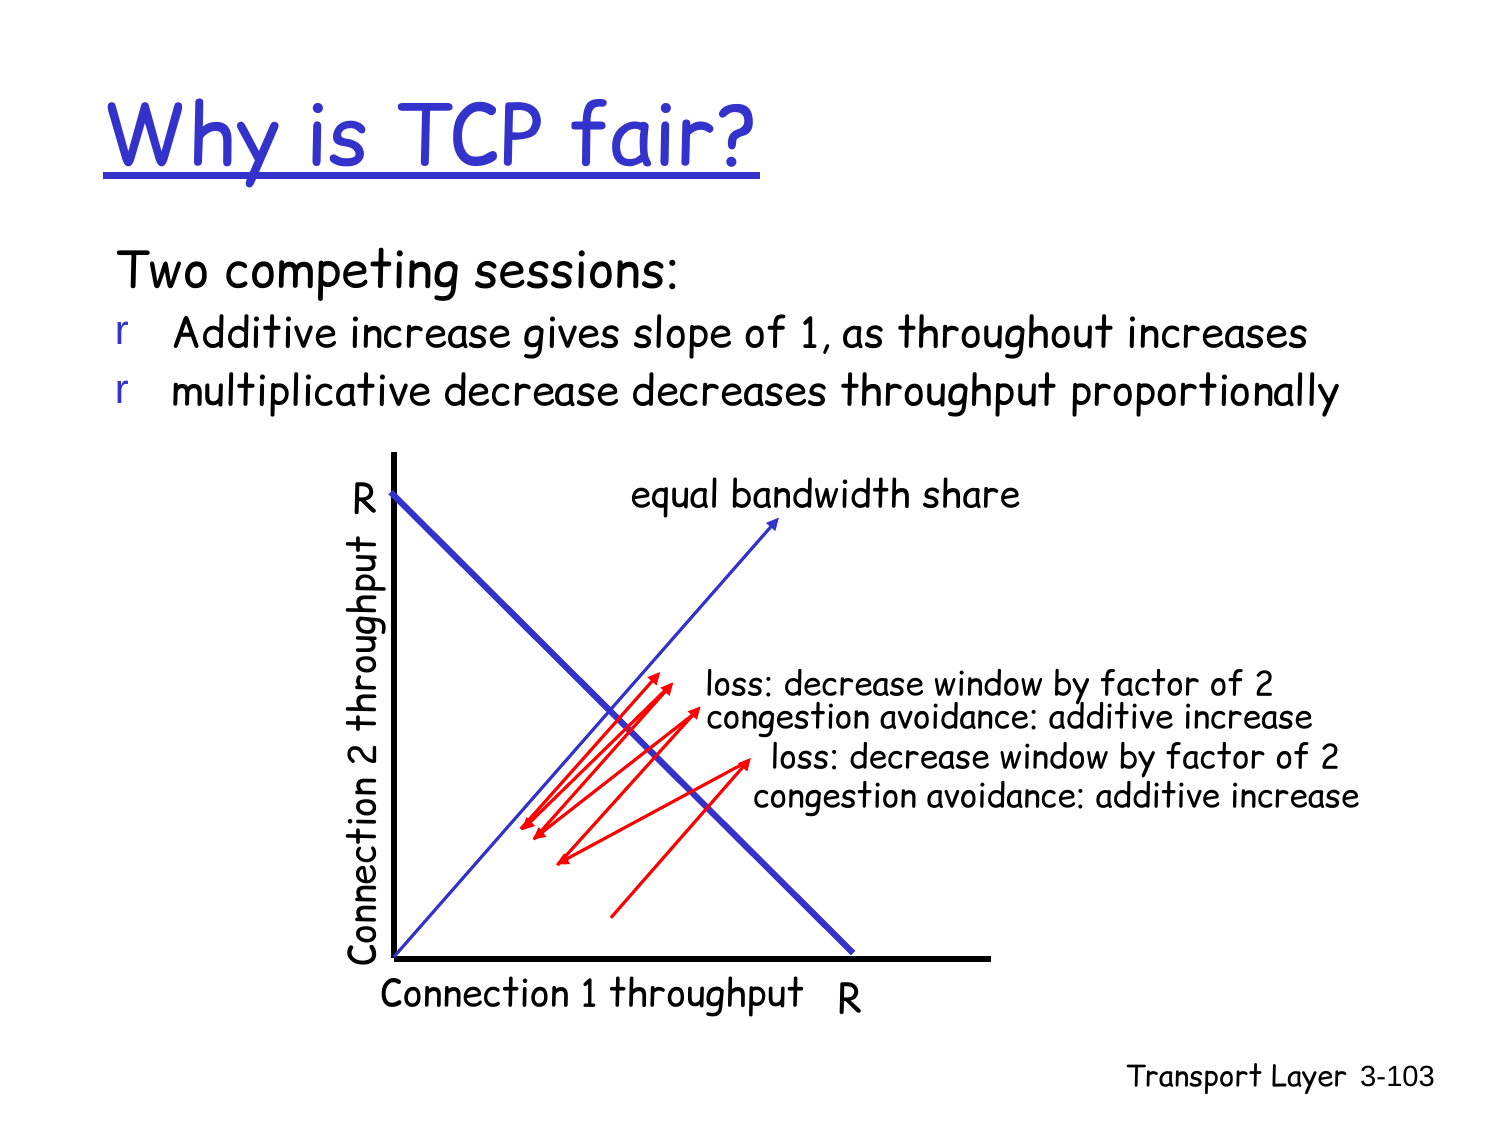

# Why is TCP fair?
Two competing sessions:
Additive increase gives slope of 1, as throughout increases
multiplicative decrease decreases throughput proportionally
equal bandwidth share
R
loss: decrease window by factor of 2
congestion avoidance: additive increase
Connection 2 throughput
loss: decrease window by factor of 2
congestion avoidance: additive increase
Connection 1 throughput
R
Transport Layer
3-103